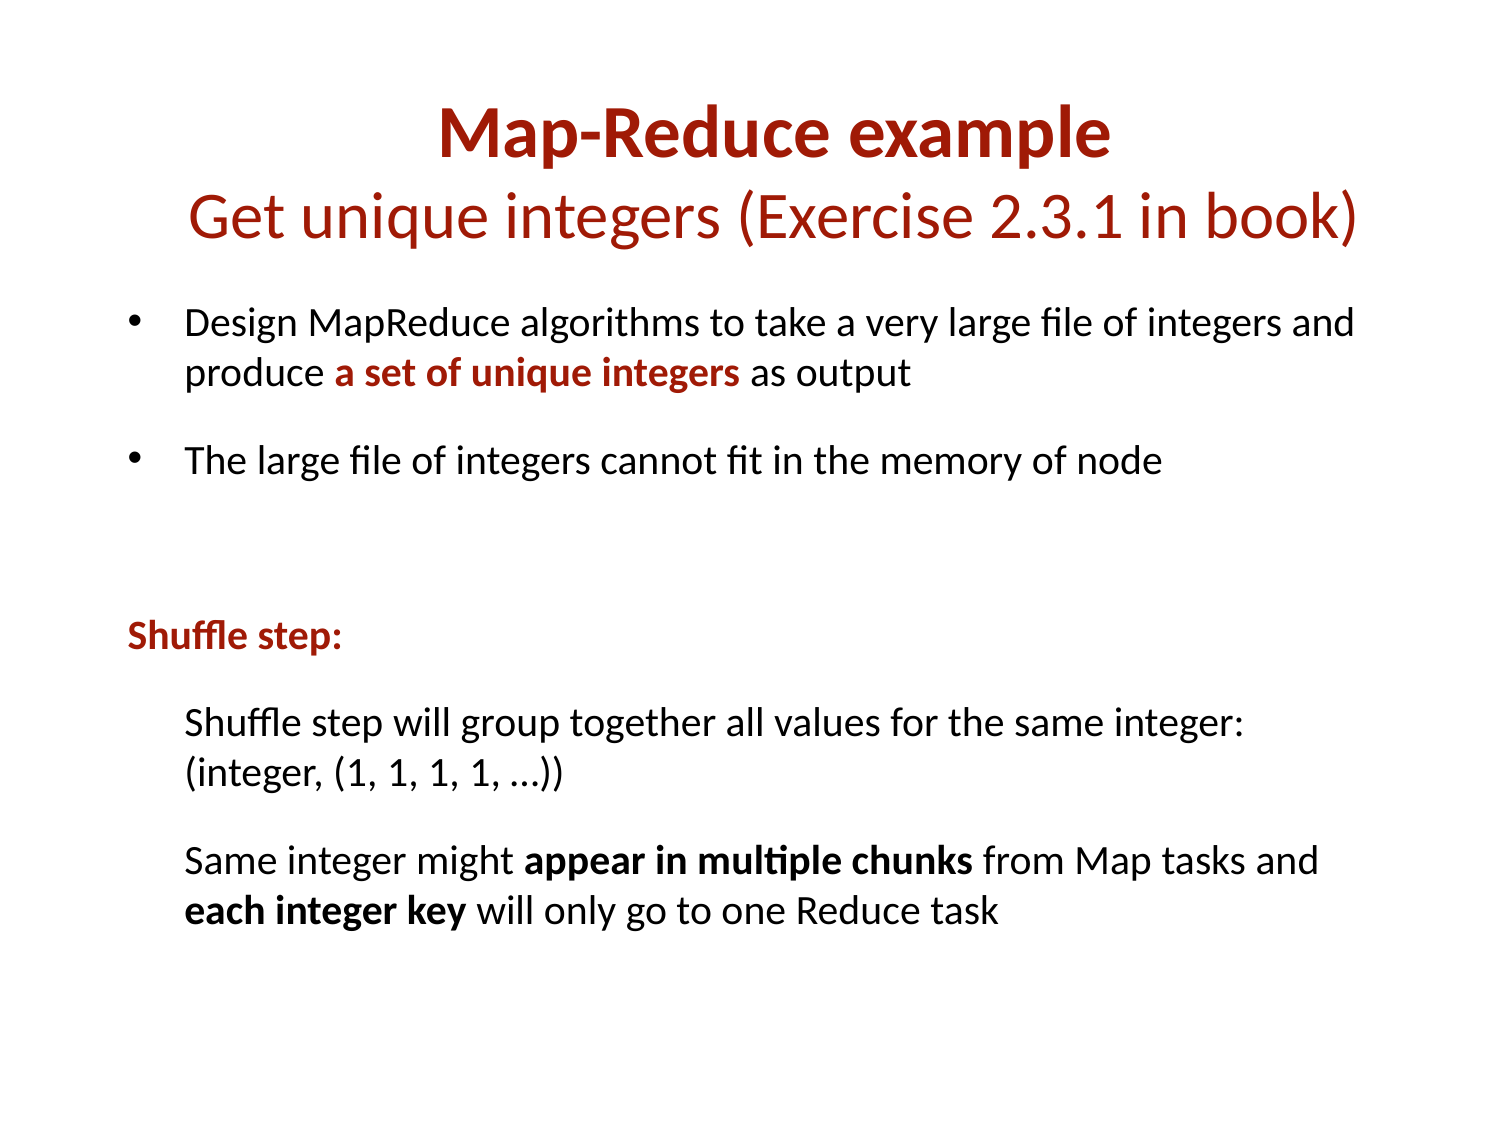

Map-Reduce example
Get unique integers (Exercise 2.3.1 in book)
Design MapReduce algorithms to take a very large file of integers and produce a set of unique integers as output
The large file of integers cannot fit in the memory of node

Shuffle step:
	Shuffle step will group together all values for the same integer: (integer, (1, 1, 1, 1, …))
	Same integer might appear in multiple chunks from Map tasks and each integer key will only go to one Reduce task